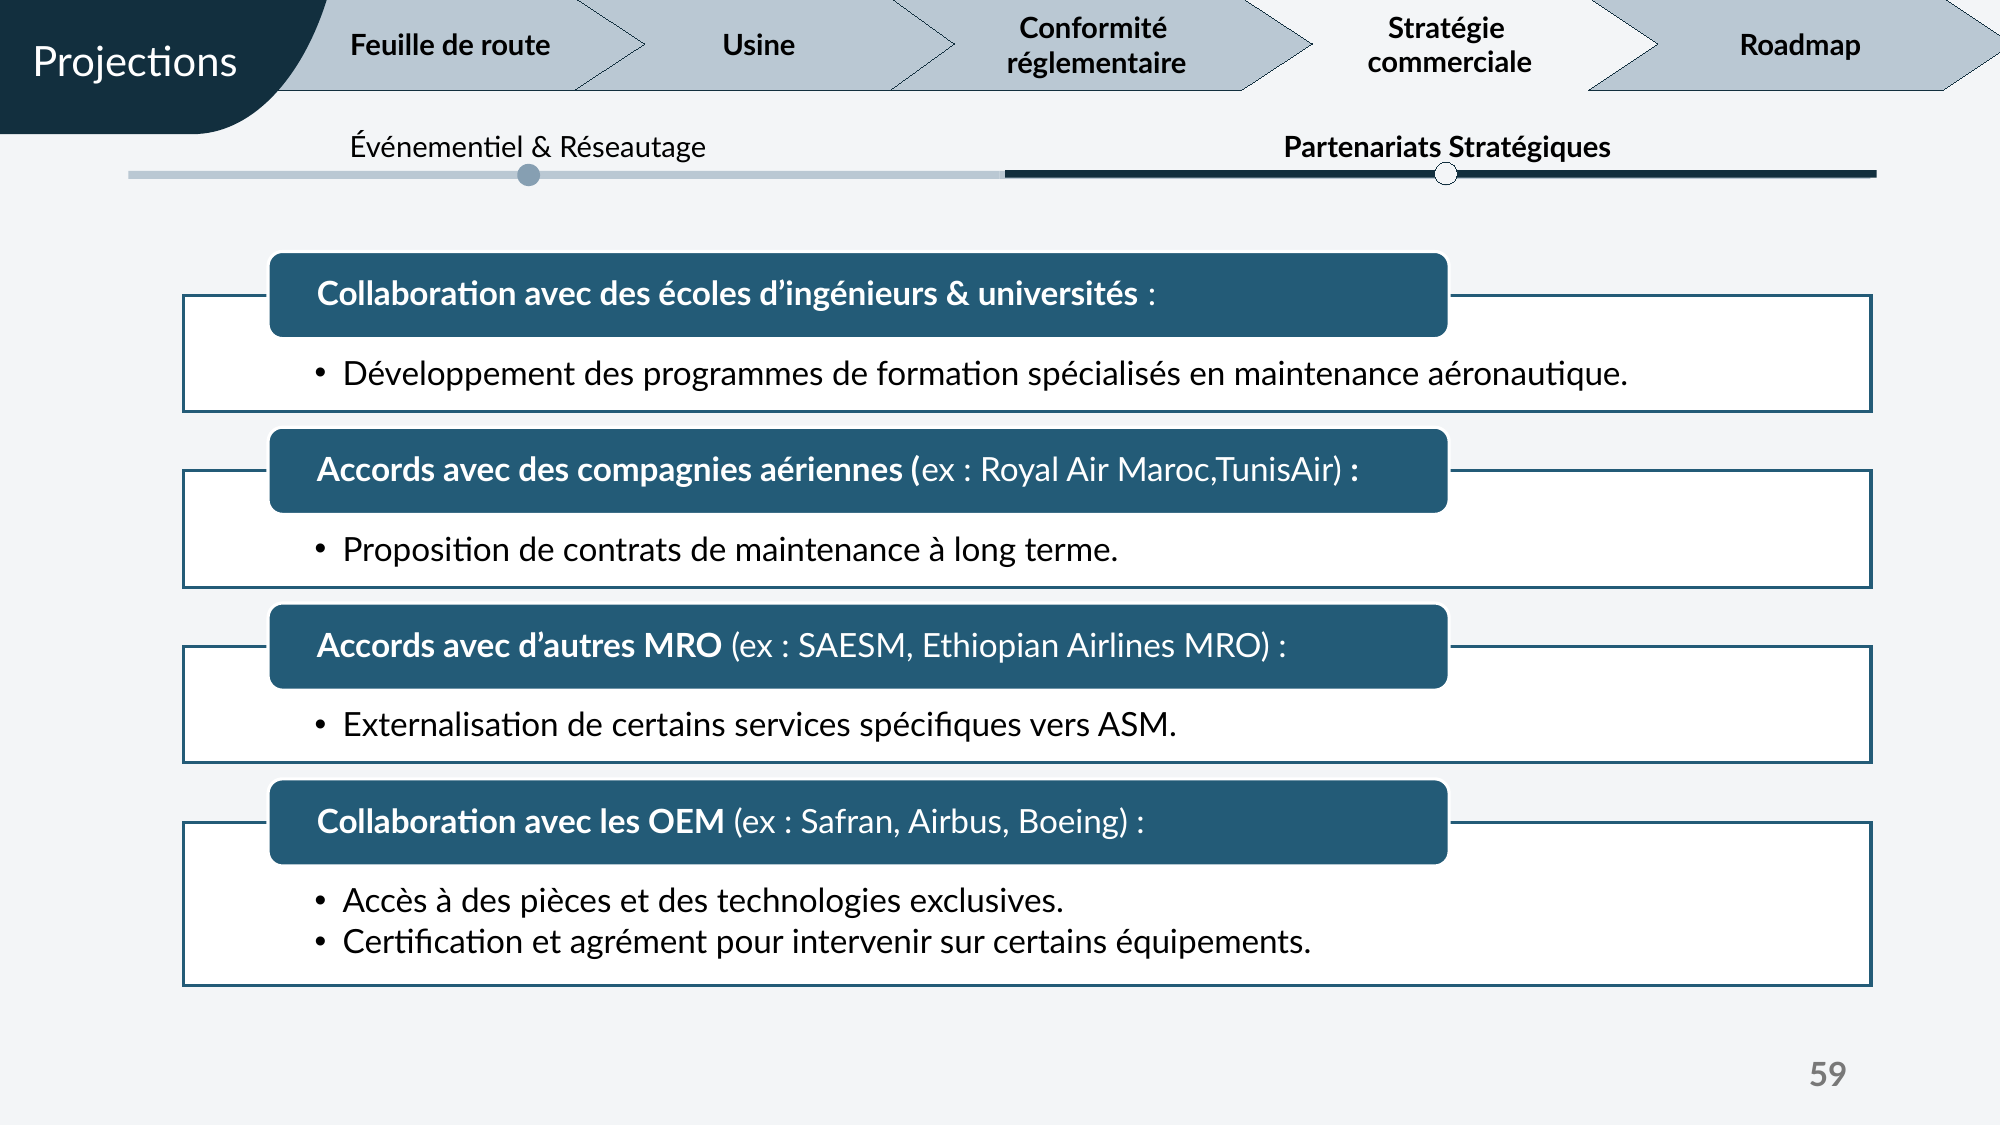

Usine
Stratégie
commerciale
Roadmap
Conformité
réglementaire
      Feuille de route

Projections
Partenariats Stratégiques
Événementiel & Réseautage

Collaboration avec des écoles d’ingénieurs & universités :
Développement des programmes de formation spécialisés en maintenance aéronautique.
# Stratégie de marketing

Accords avec des compagnies aériennes (ex : Royal Air Maroc​,TunisAir) :
Proposition de contrats de maintenance à long terme.
Accords avec d’autres MRO (ex : SAESM, Ethiopian Airlines MRO) :
Externalisation de certains services spécifiques vers ASM.
Collaboration avec les OEM (ex : Safran, Airbus, Boeing) :
Accès à des pièces et des technologies exclusives.
Certification et agrément pour intervenir sur certains équipements.
59